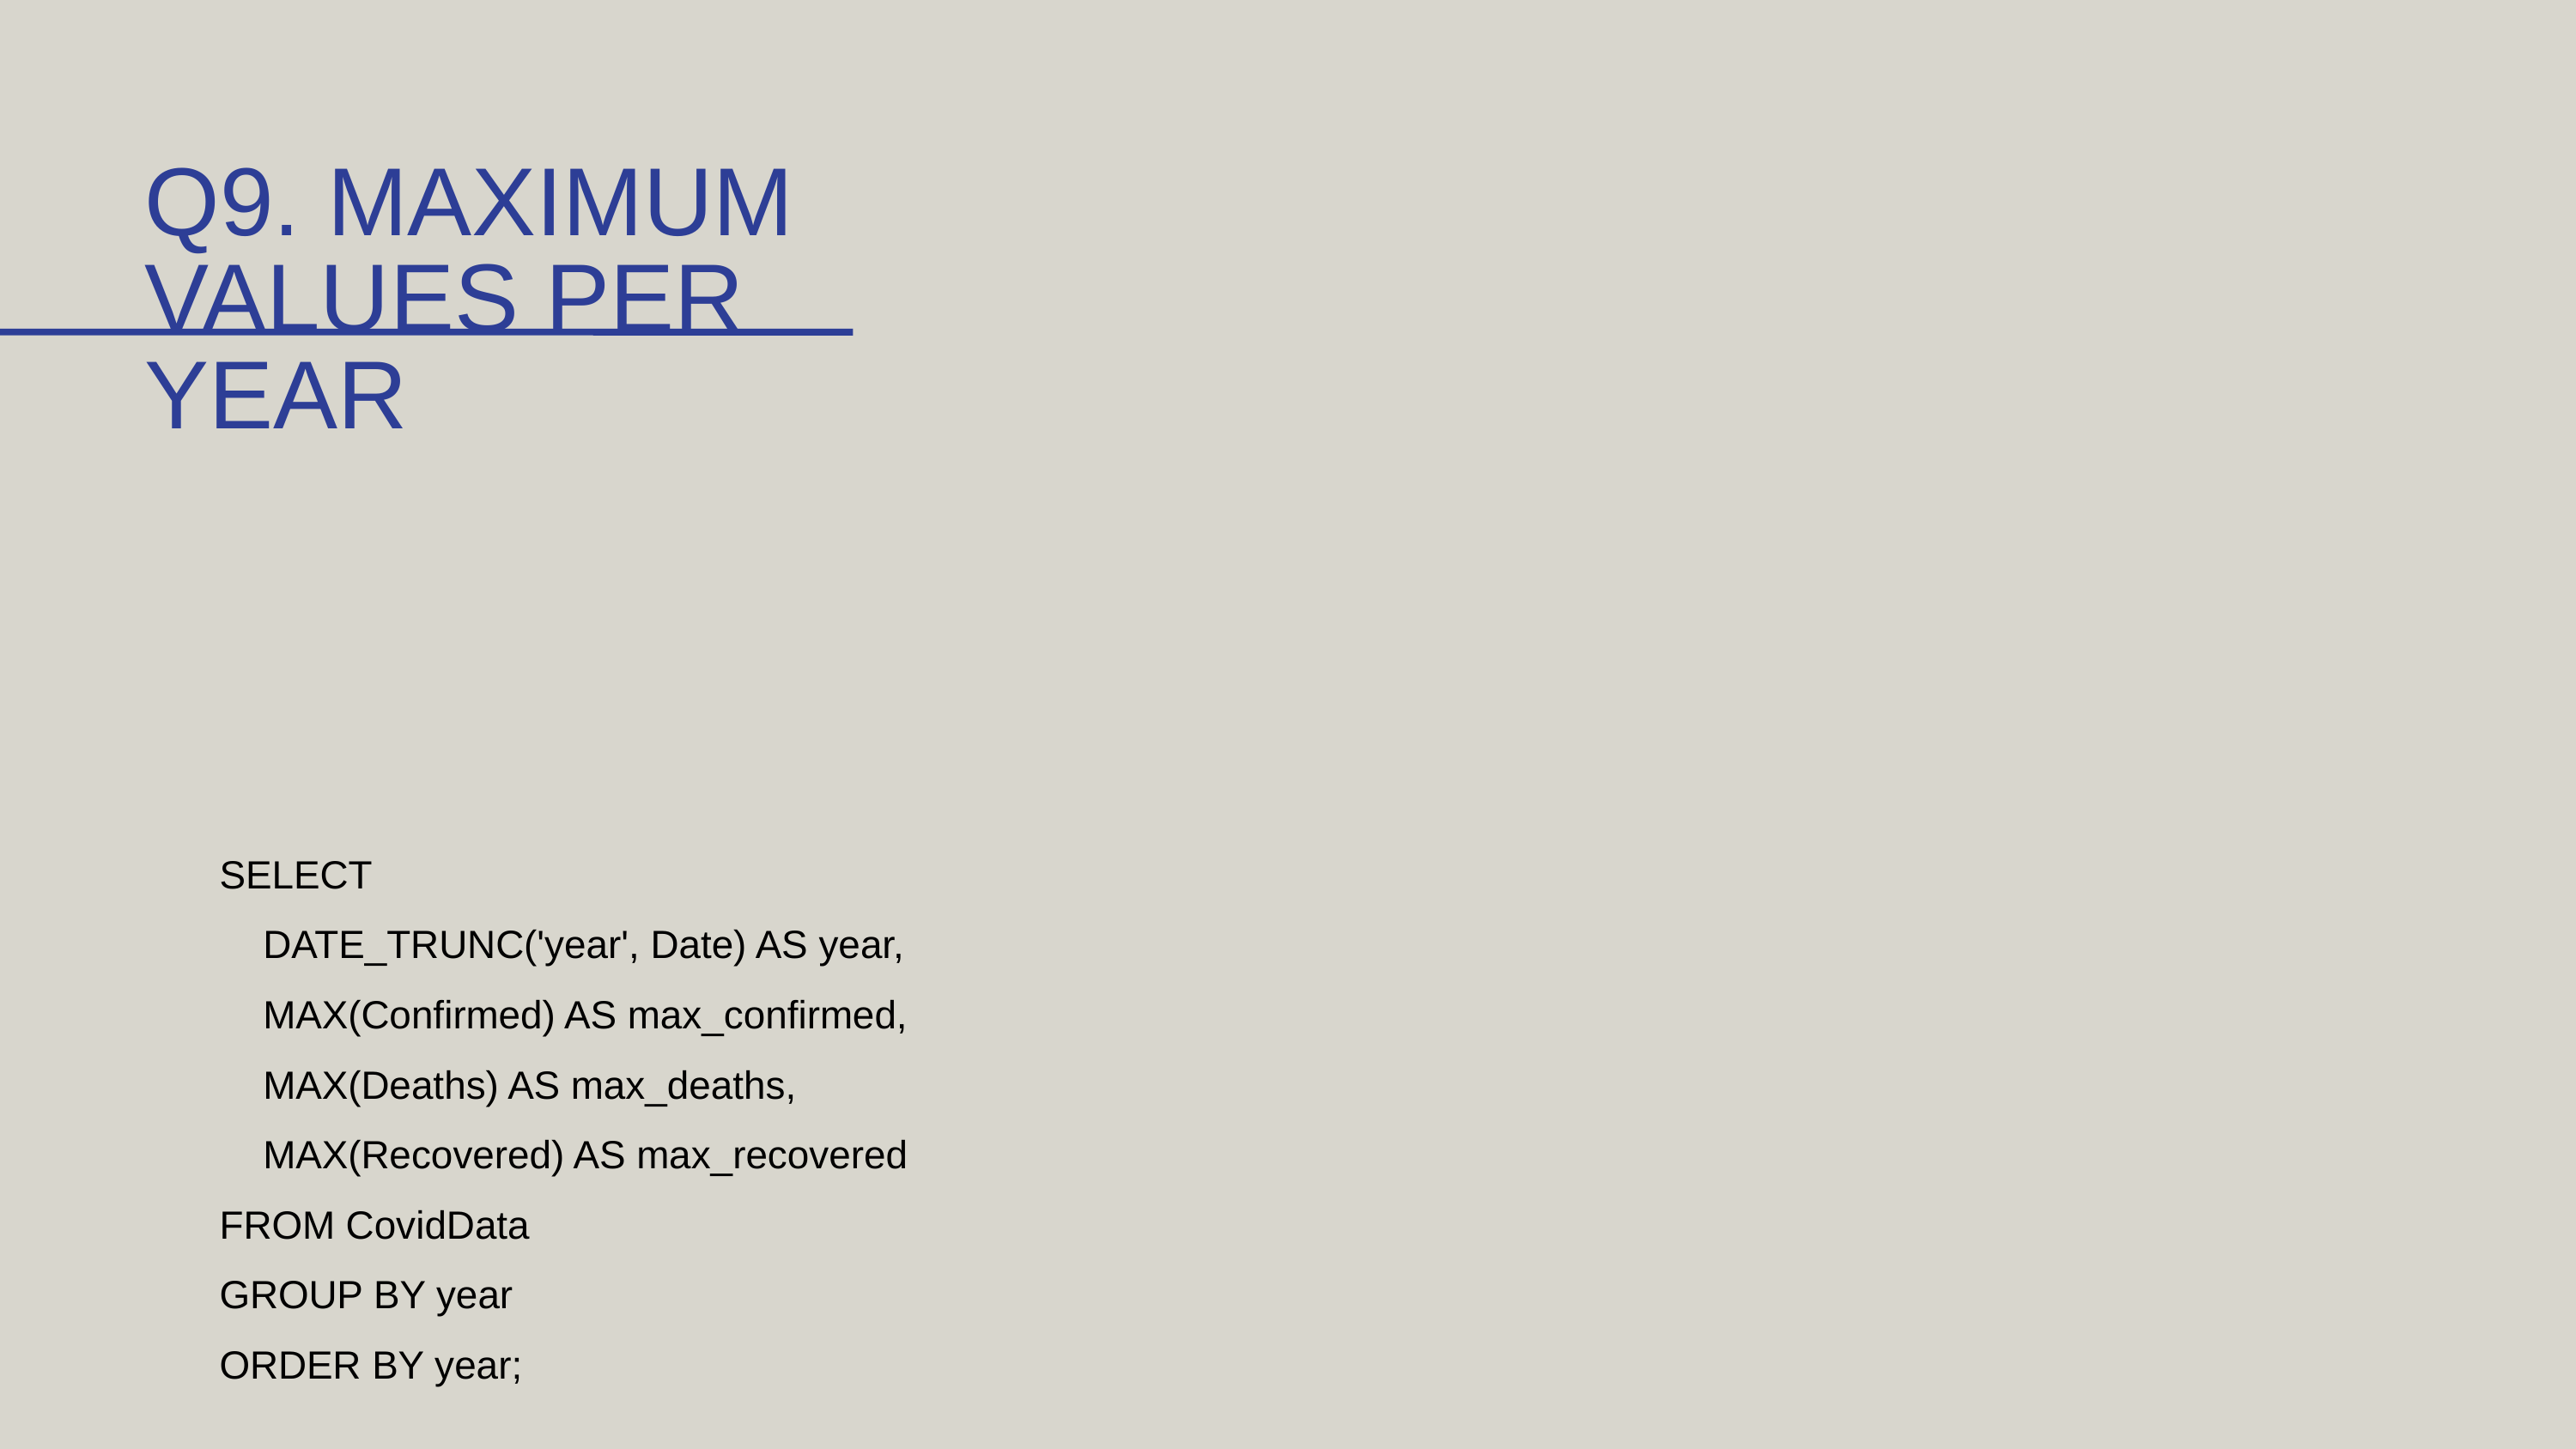

Q9. MAXIMUM VALUES PER YEAR

SELECT
    DATE_TRUNC('year', Date) AS year,
    MAX(Confirmed) AS max_confirmed,
    MAX(Deaths) AS max_deaths,
    MAX(Recovered) AS max_recovered
FROM CovidData
GROUP BY year
ORDER BY year;